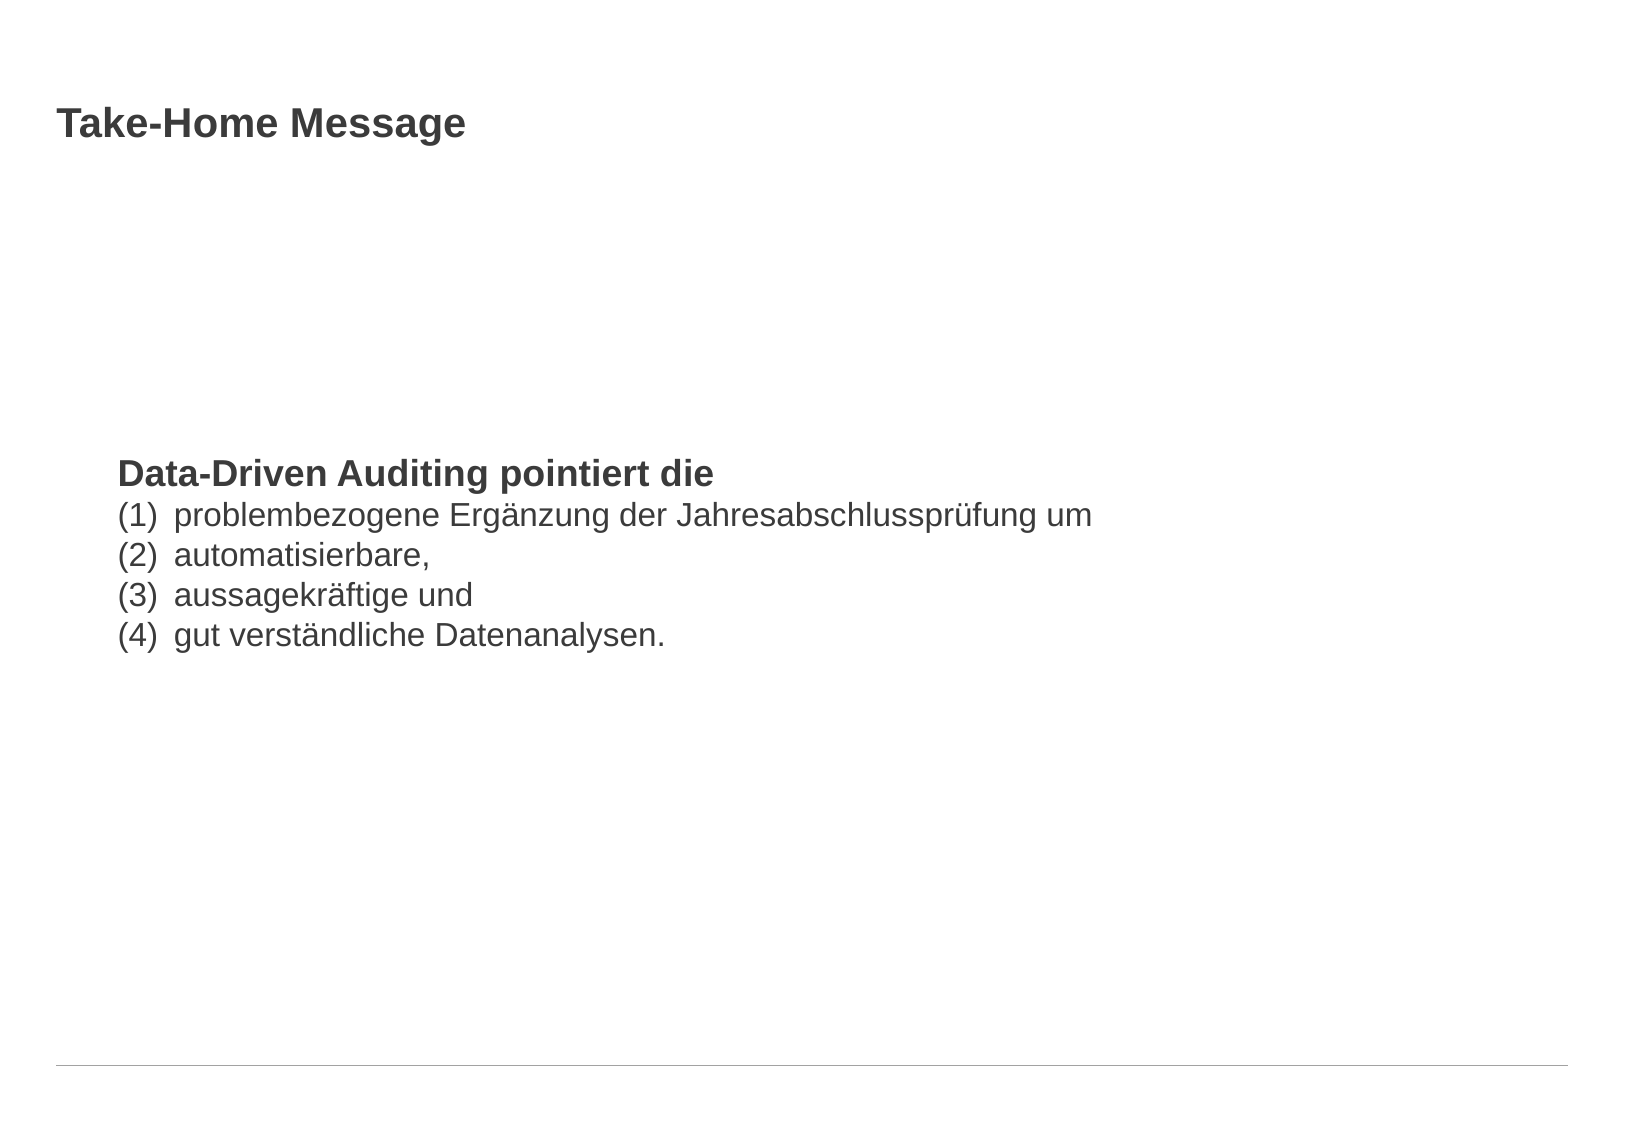

# Take-Home Message
Data-Driven Auditing pointiert die
problembezogene Ergänzung der Jahresabschlussprüfung um
automatisierbare,
aussagekräftige und
gut verständliche Datenanalysen.